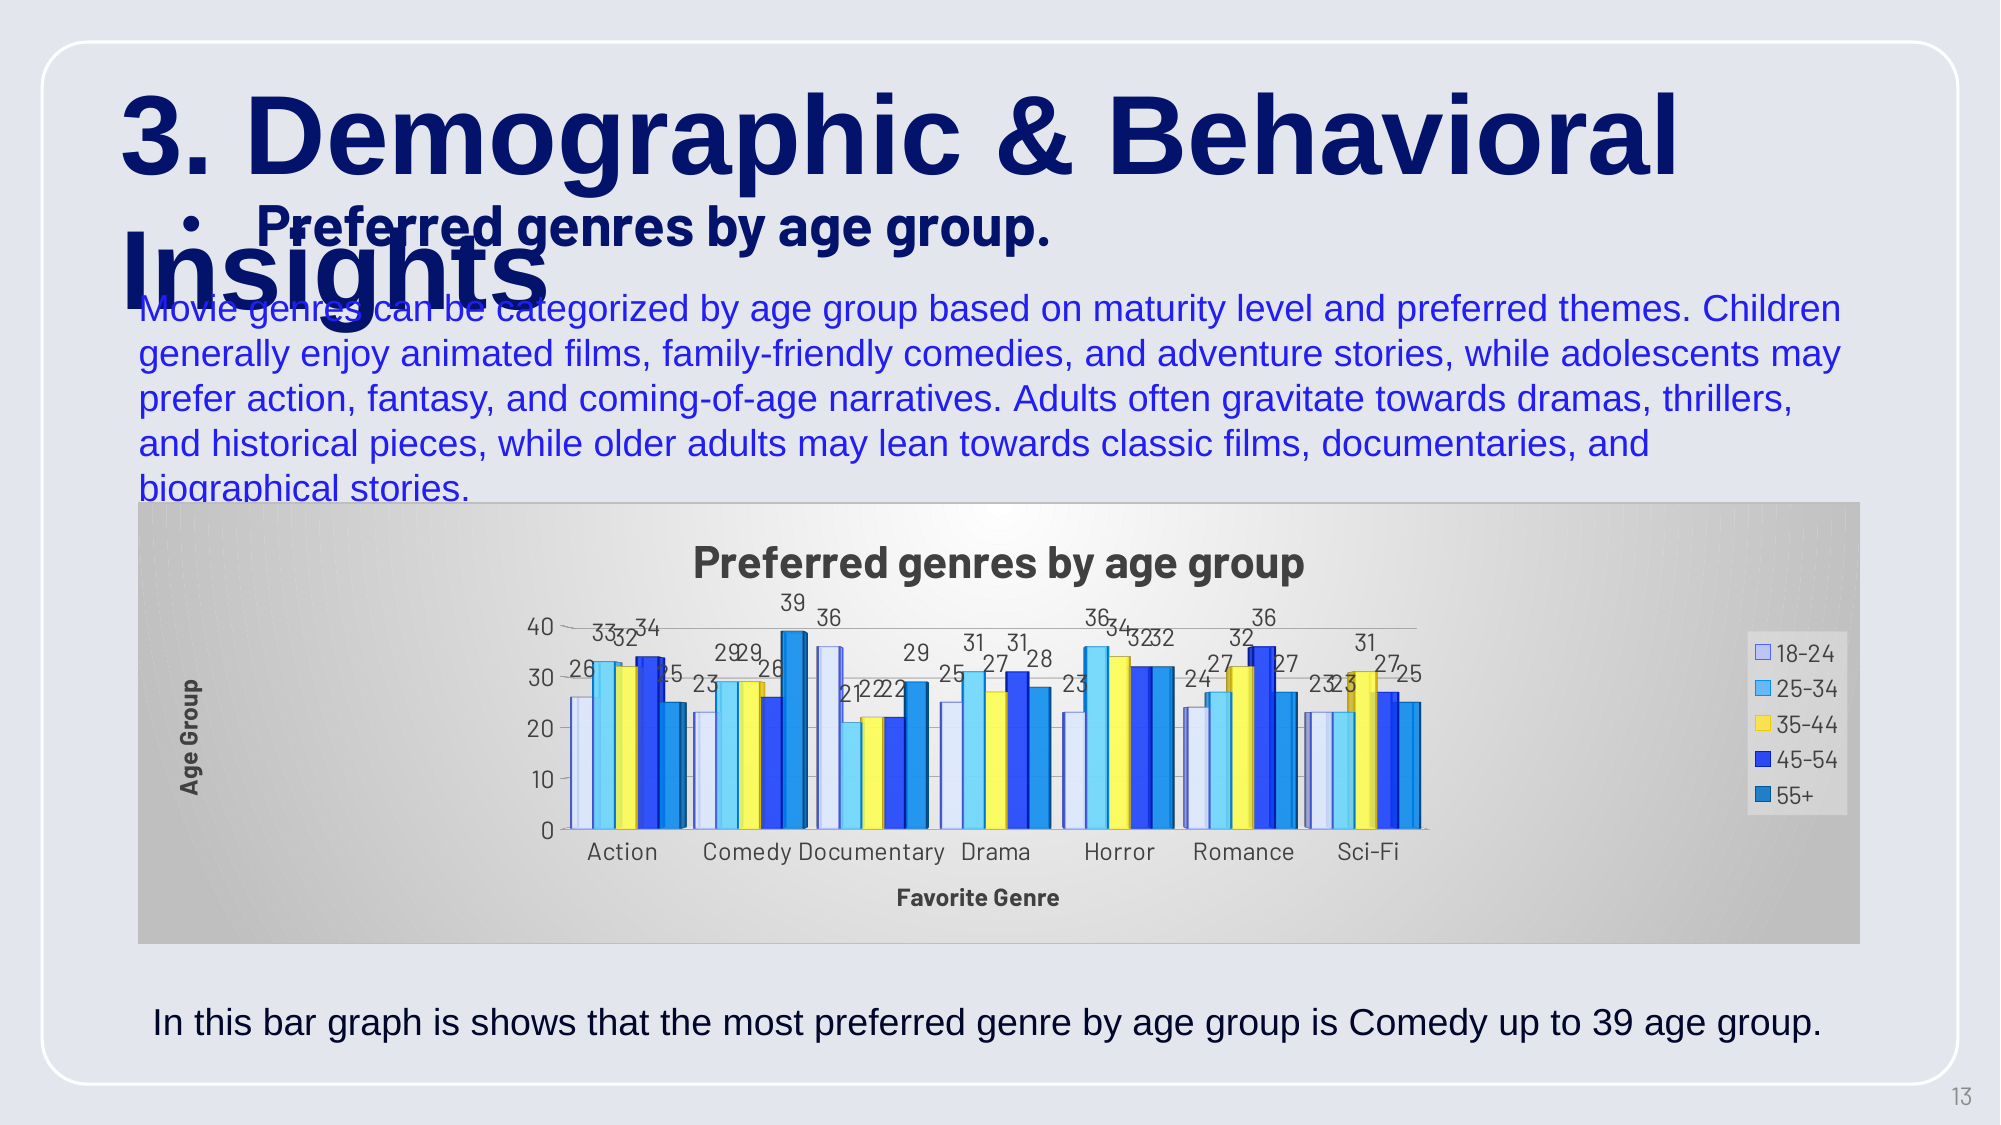

3. Demographic & Behavioral Insights
Preferred genres by age group.
Movie genres can be categorized by age group based on maturity level and preferred themes. Children generally enjoy animated films, family-friendly comedies, and adventure stories, while adolescents may prefer action, fantasy, and coming-of-age narratives. Adults often gravitate towards dramas, thrillers, and historical pieces, while older adults may lean towards classic films, documentaries, and biographical stories.

[unsupported chart]

In this bar graph is shows that the most preferred genre by age group is Comedy up to 39 age group.
13